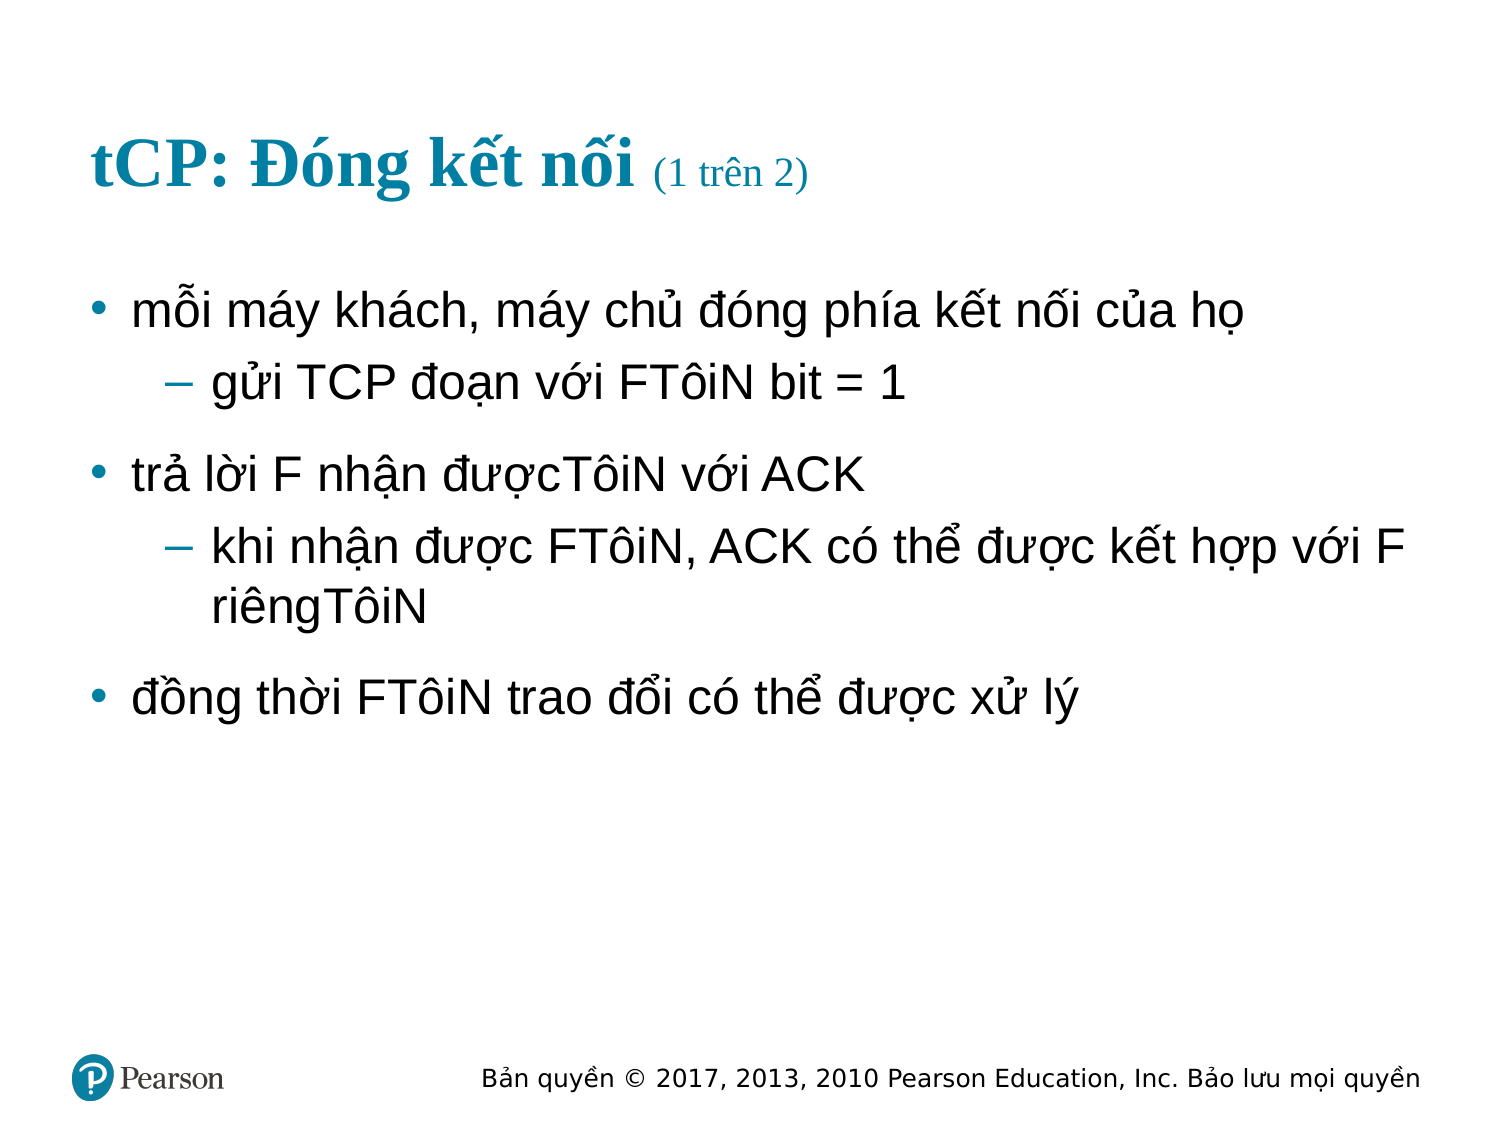

# t C P: Đóng kết nối (1 trên 2)
mỗi máy khách, máy chủ đóng phía kết nối của họ
gửi T C P đoạn với F Tôi N bit = 1
trả lời F nhận được Tôi N với A C K
khi nhận được F Tôi N, A C K có thể được kết hợp với F riêng Tôi N
đồng thời F Tôi N trao đổi có thể được xử lý